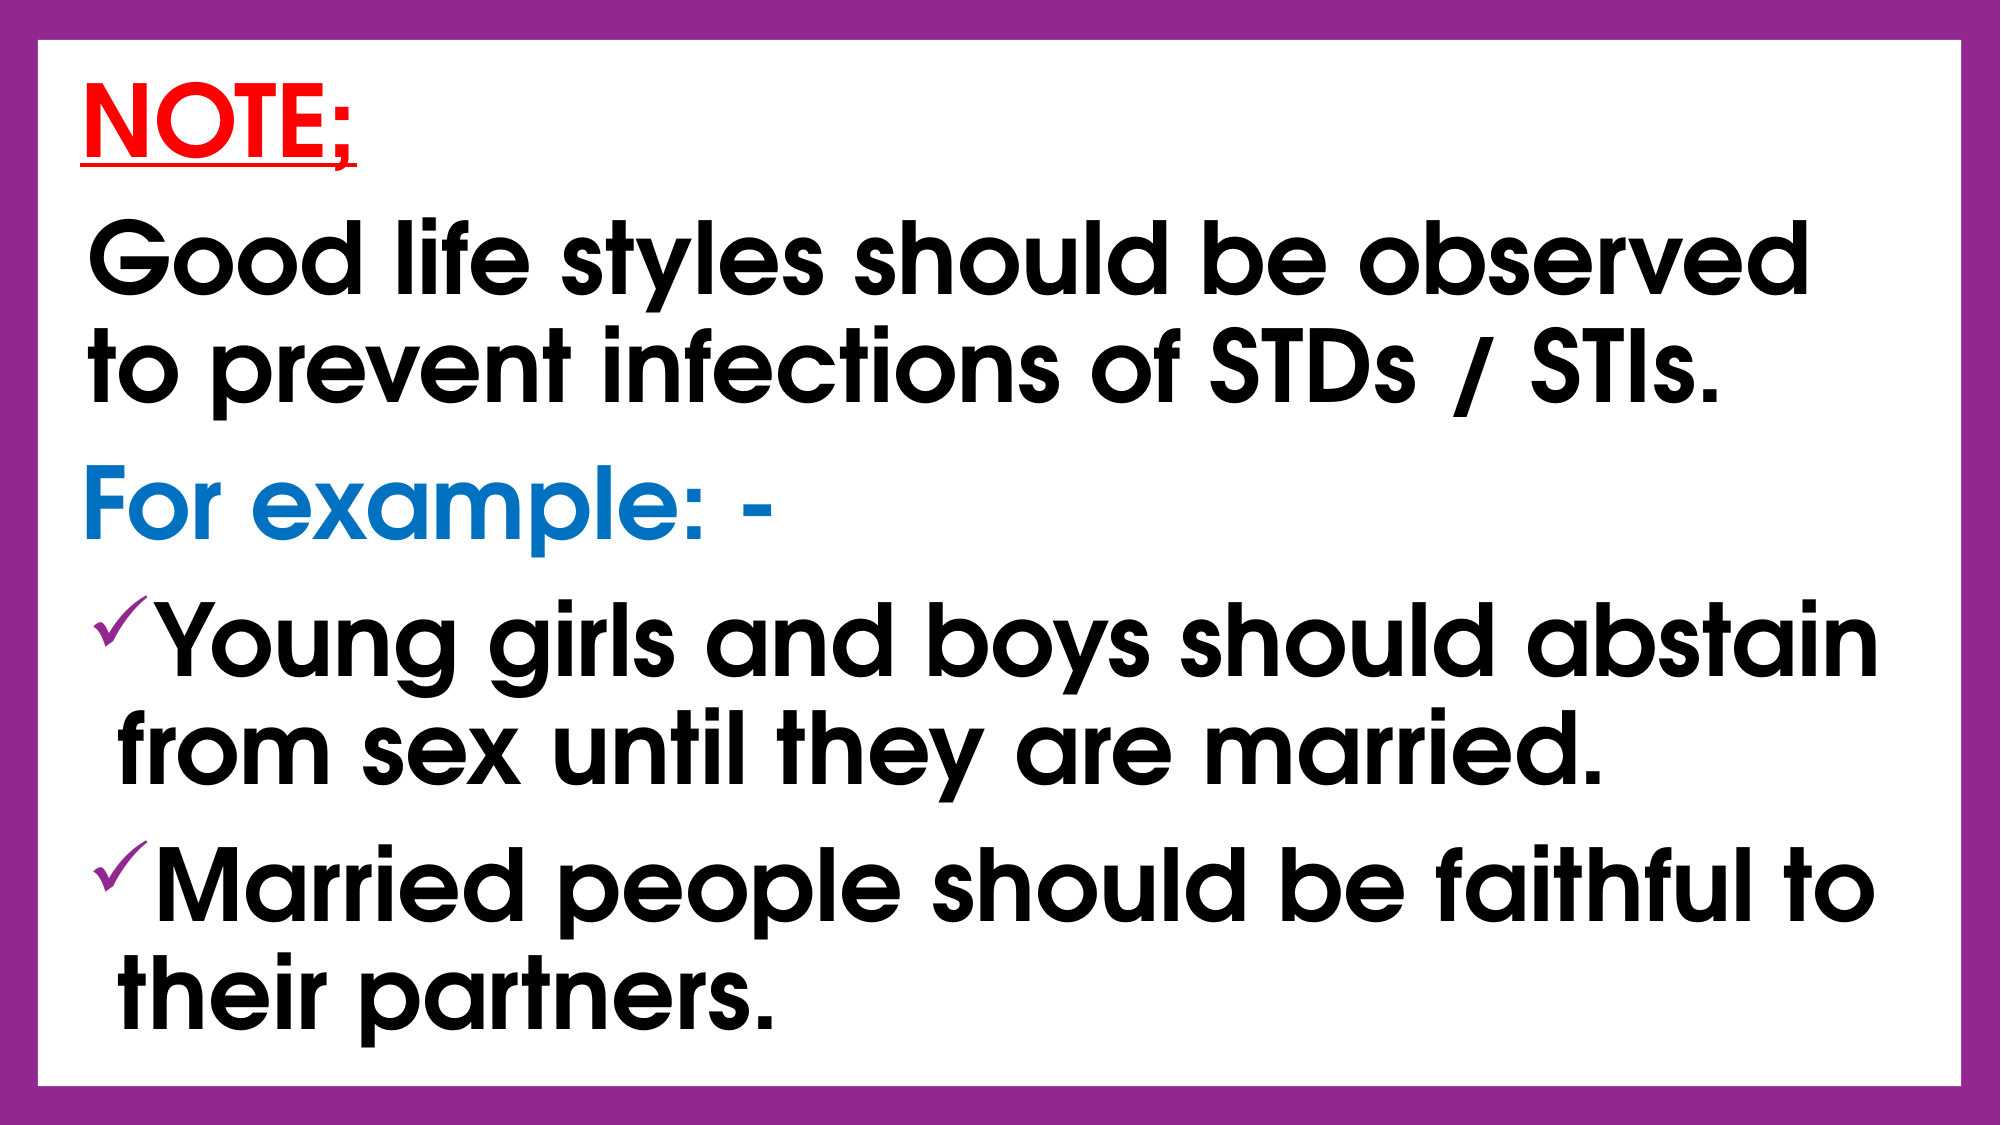

NOTE;
Good life styles should be observed to prevent infections of STDs / STIs.
For example: -
Young girls and boys should abstain from sex until they are married.
Married people should be faithful to their partners.